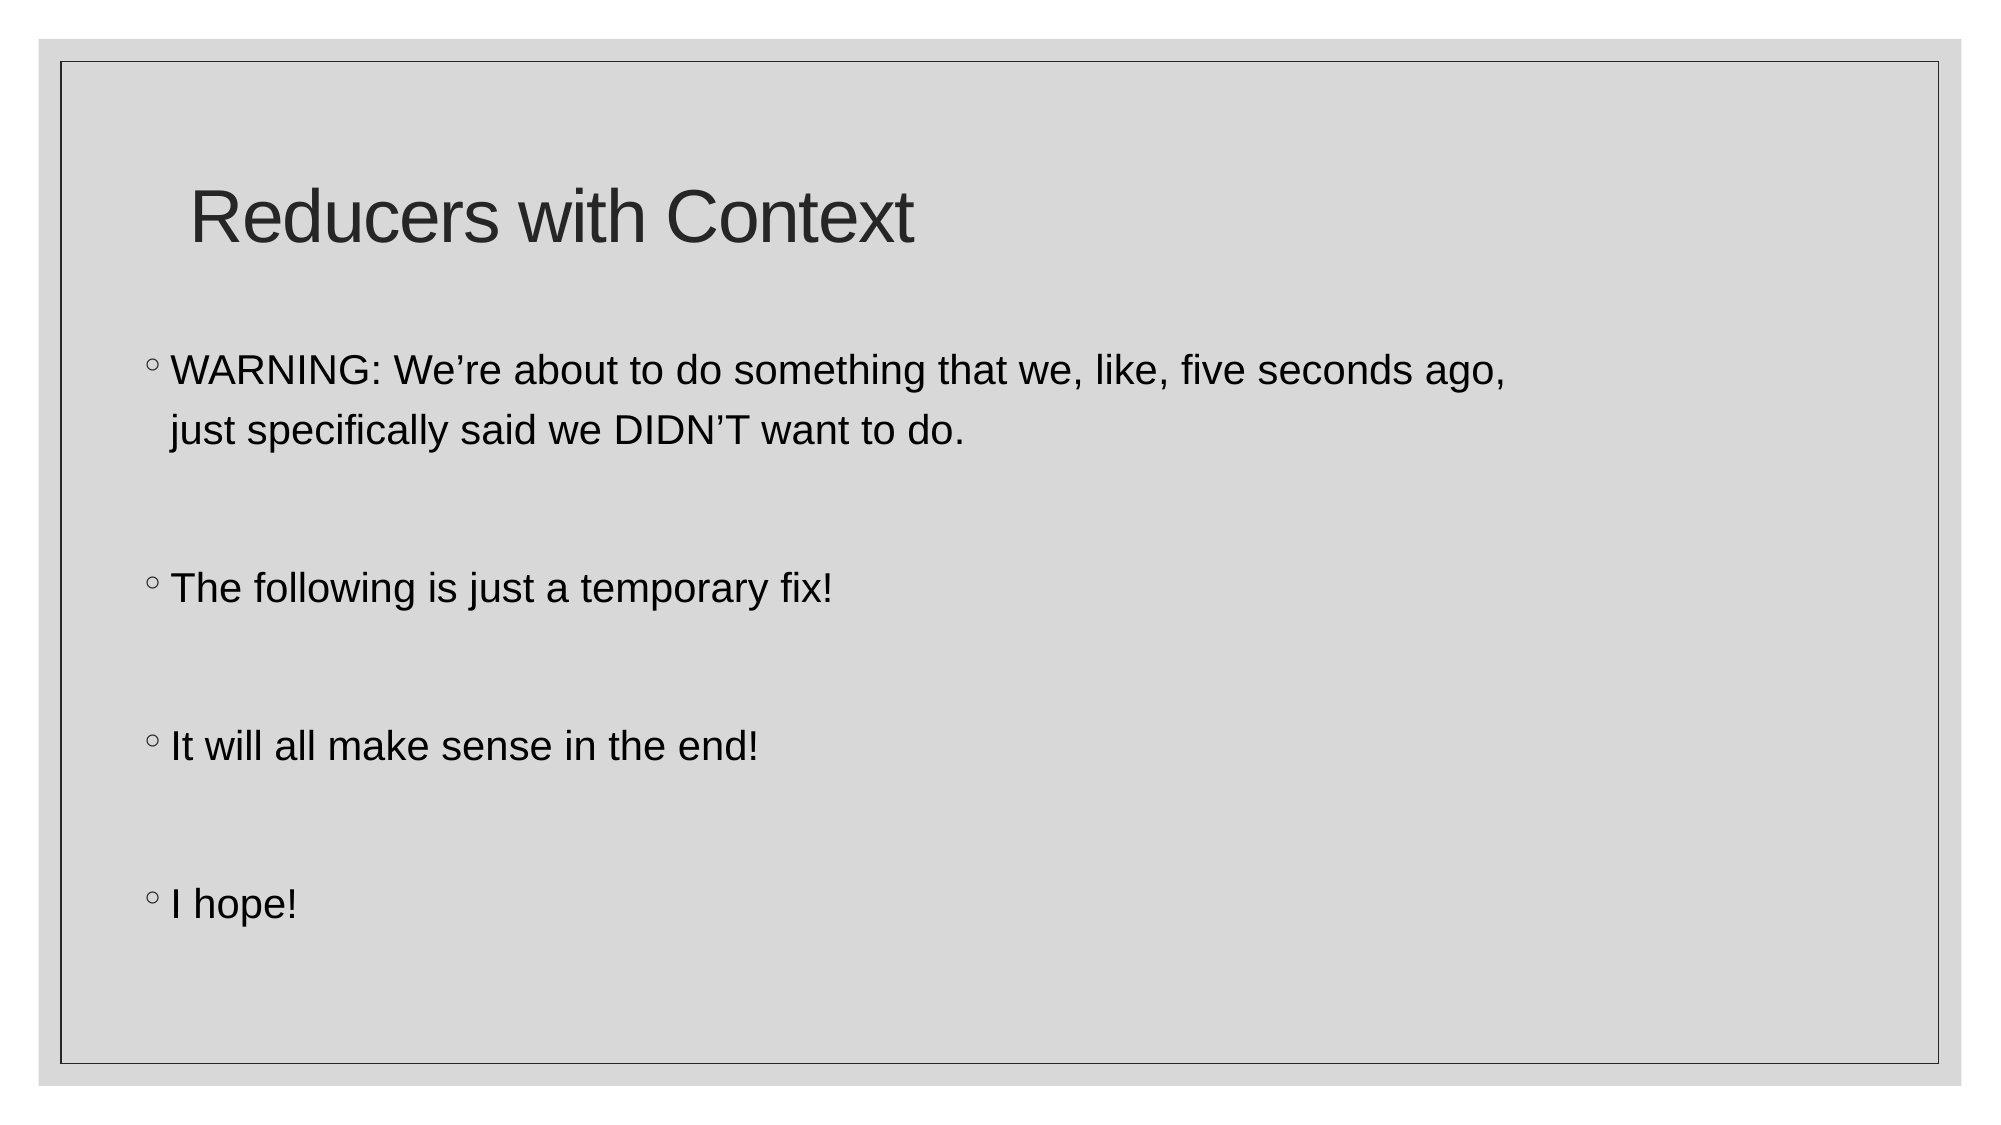

# Reducers with Context
WARNING: We’re about to do something that we, like, five seconds ago, just specifically said we DIDN’T want to do.

The following is just a temporary fix!

It will all make sense in the end!

I hope!